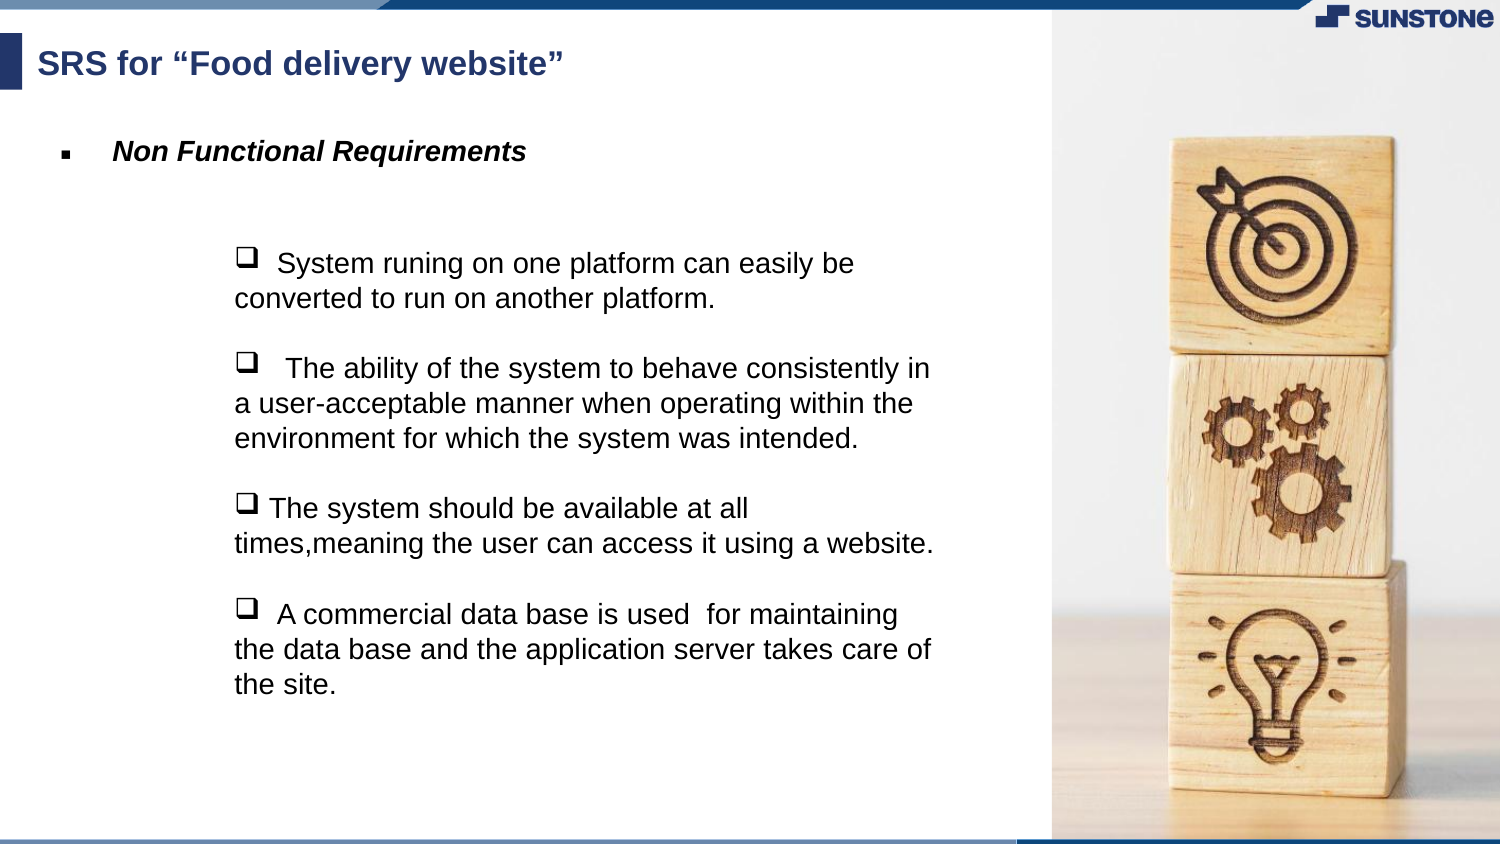

# SRS for “Food delivery website”
Non Functional Requirements
  System runing on one platform can easily be converted to run on another platform.

   The ability of the system to behave consistently in a user-acceptable manner when operating within the environment for which the system was intended.

 The system should be available at all times,meaning the user can access it using a website.

  A commercial data base is used  for maintaining the data base and the application server takes care of the site.